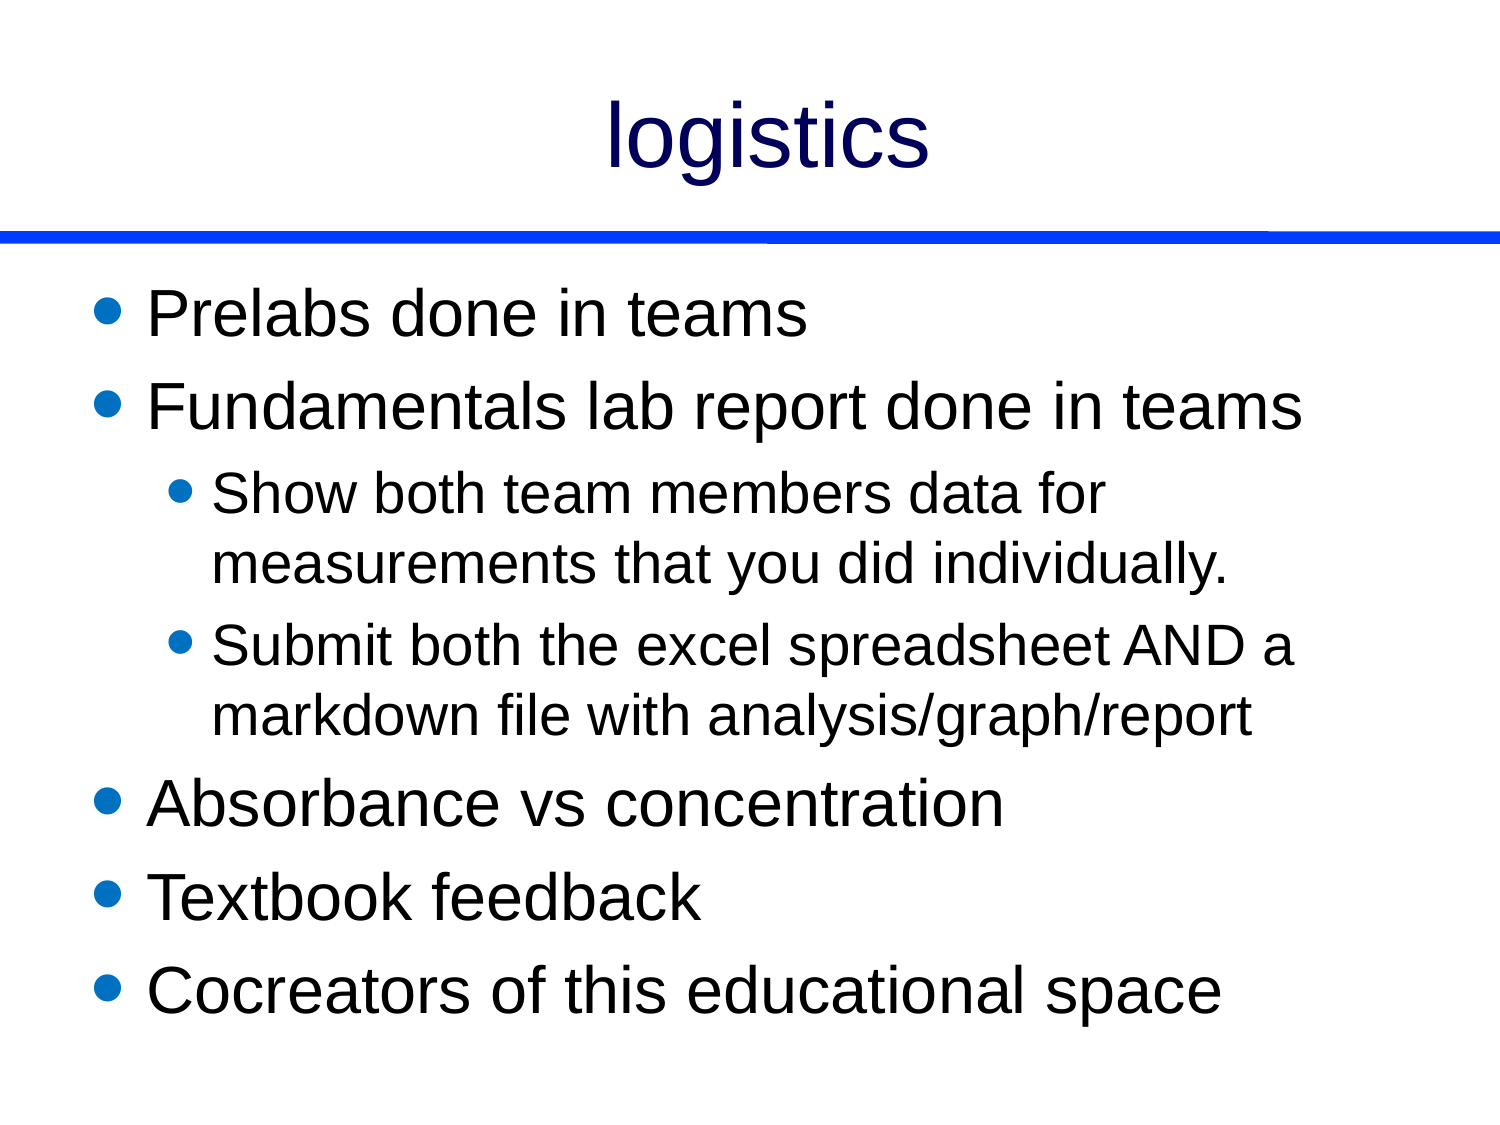

# logistics
Prelabs done in teams
Fundamentals lab report done in teams
Show both team members data for measurements that you did individually.
Submit both the excel spreadsheet AND a markdown file with analysis/graph/report
Absorbance vs concentration
Textbook feedback
Cocreators of this educational space